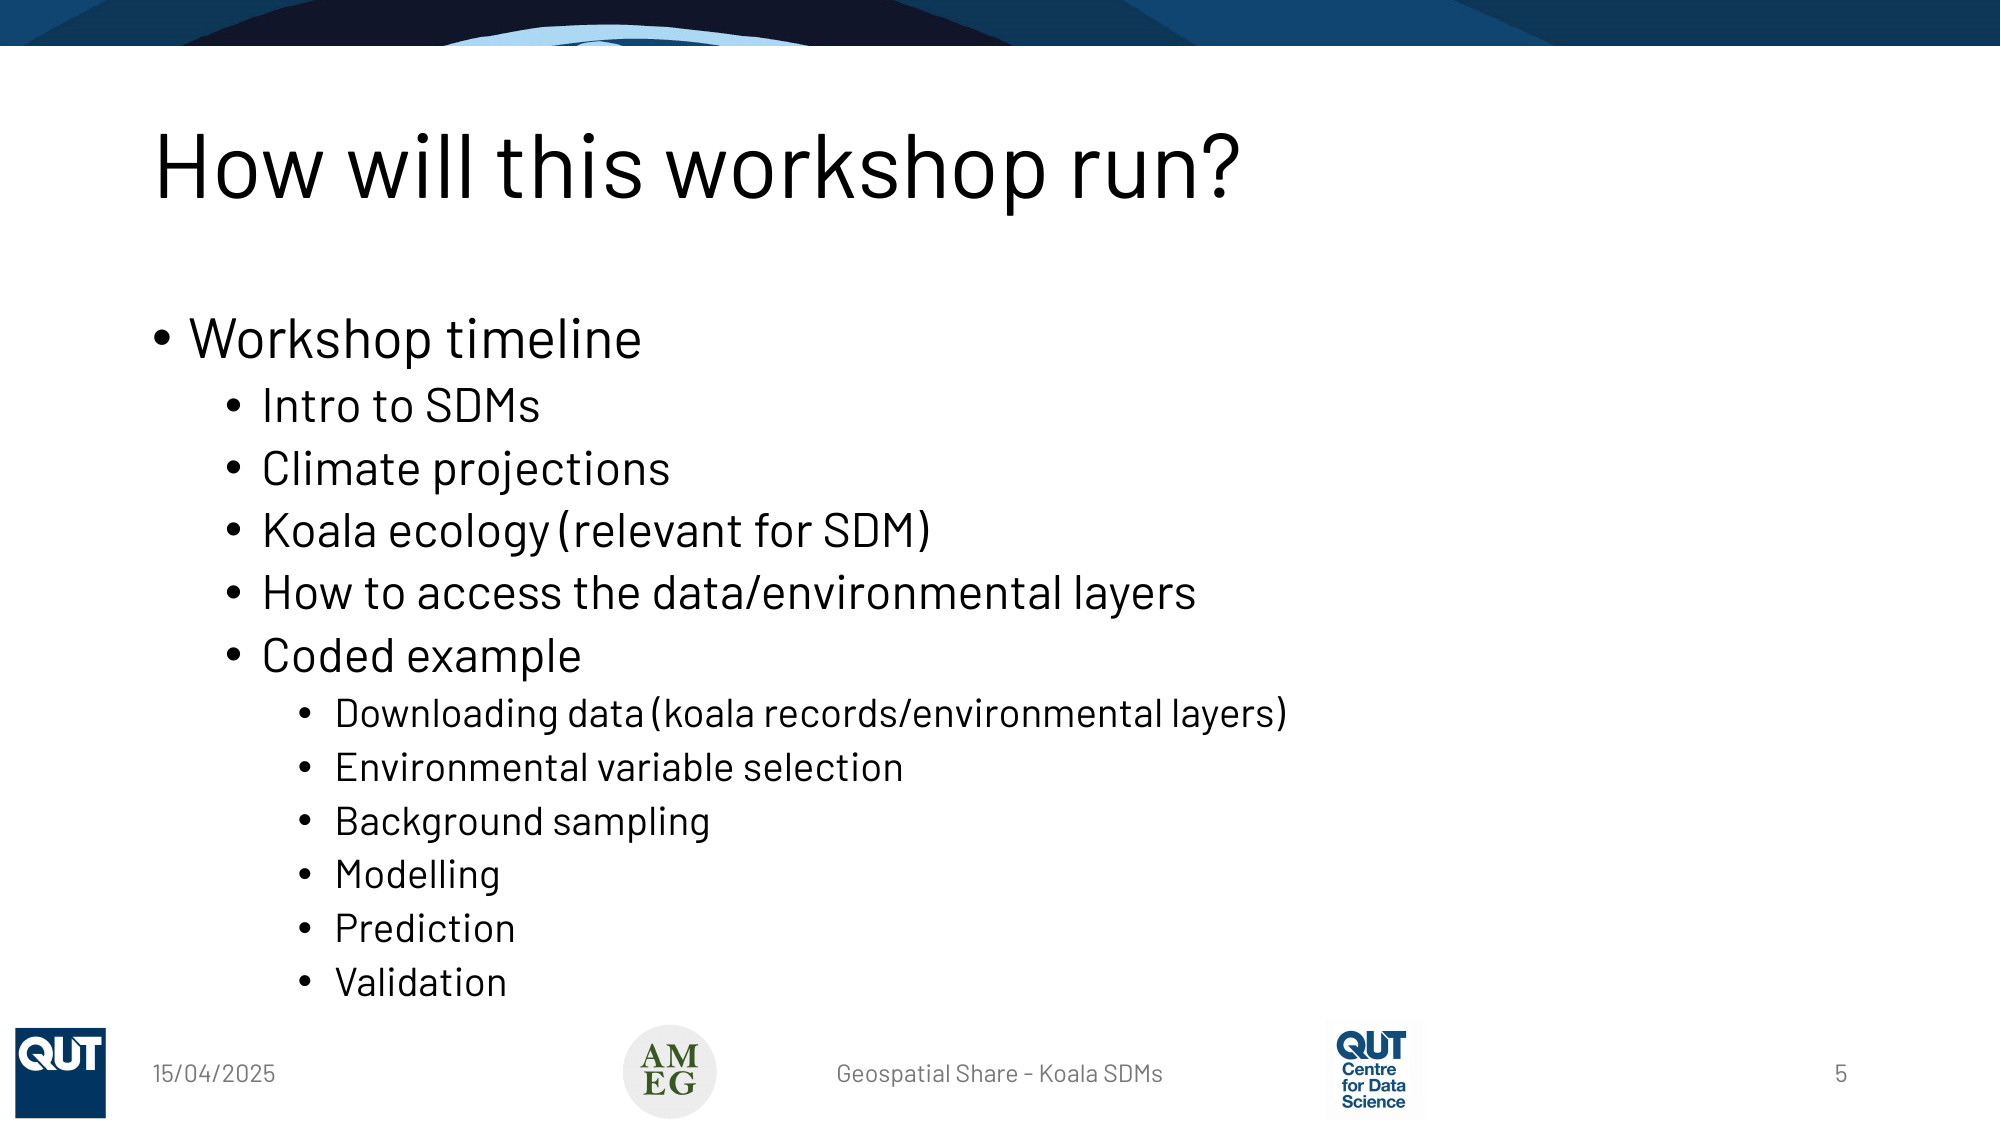

# How will this workshop run?
Workshop timeline
Intro to SDMs
Climate projections
Koala ecology (relevant for SDM)
How to access the data/environmental layers
Coded example
Downloading data (koala records/environmental layers)
Environmental variable selection
Background sampling
Modelling
Prediction
Validation
15/04/2025
Geospatial Share - Koala SDMs
5